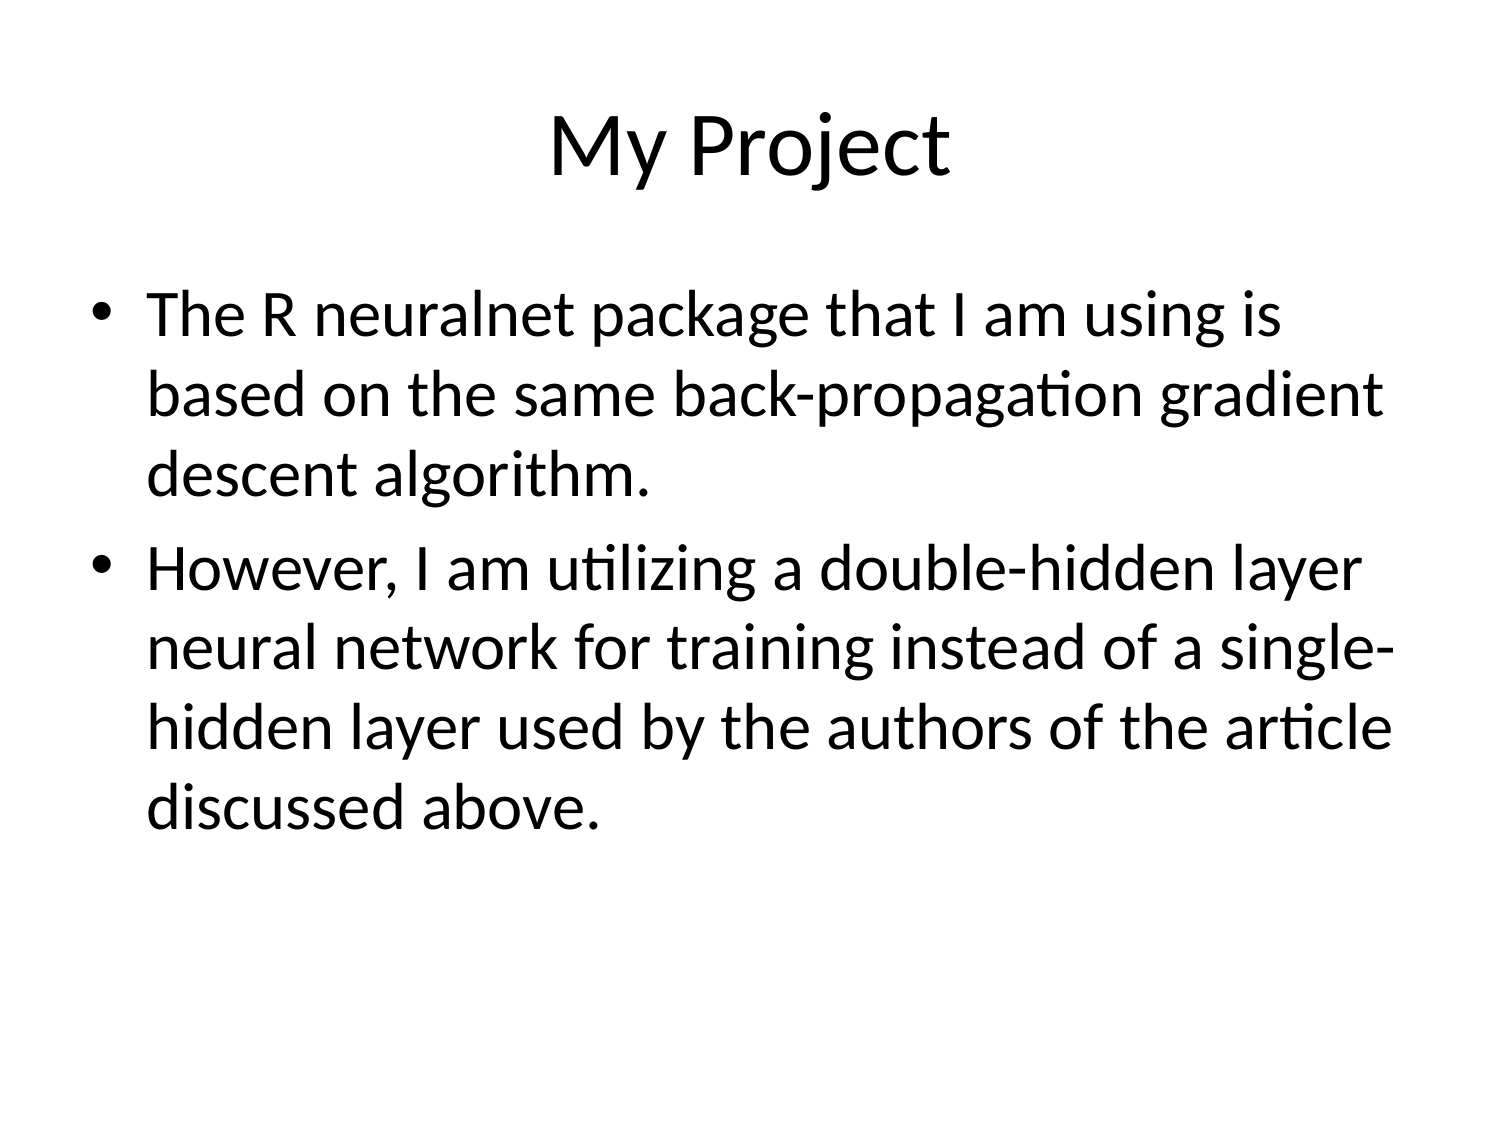

# My Project
The R neuralnet package that I am using is based on the same back-propagation gradient descent algorithm.
However, I am utilizing a double-hidden layer neural network for training instead of a single-hidden layer used by the authors of the article discussed above.